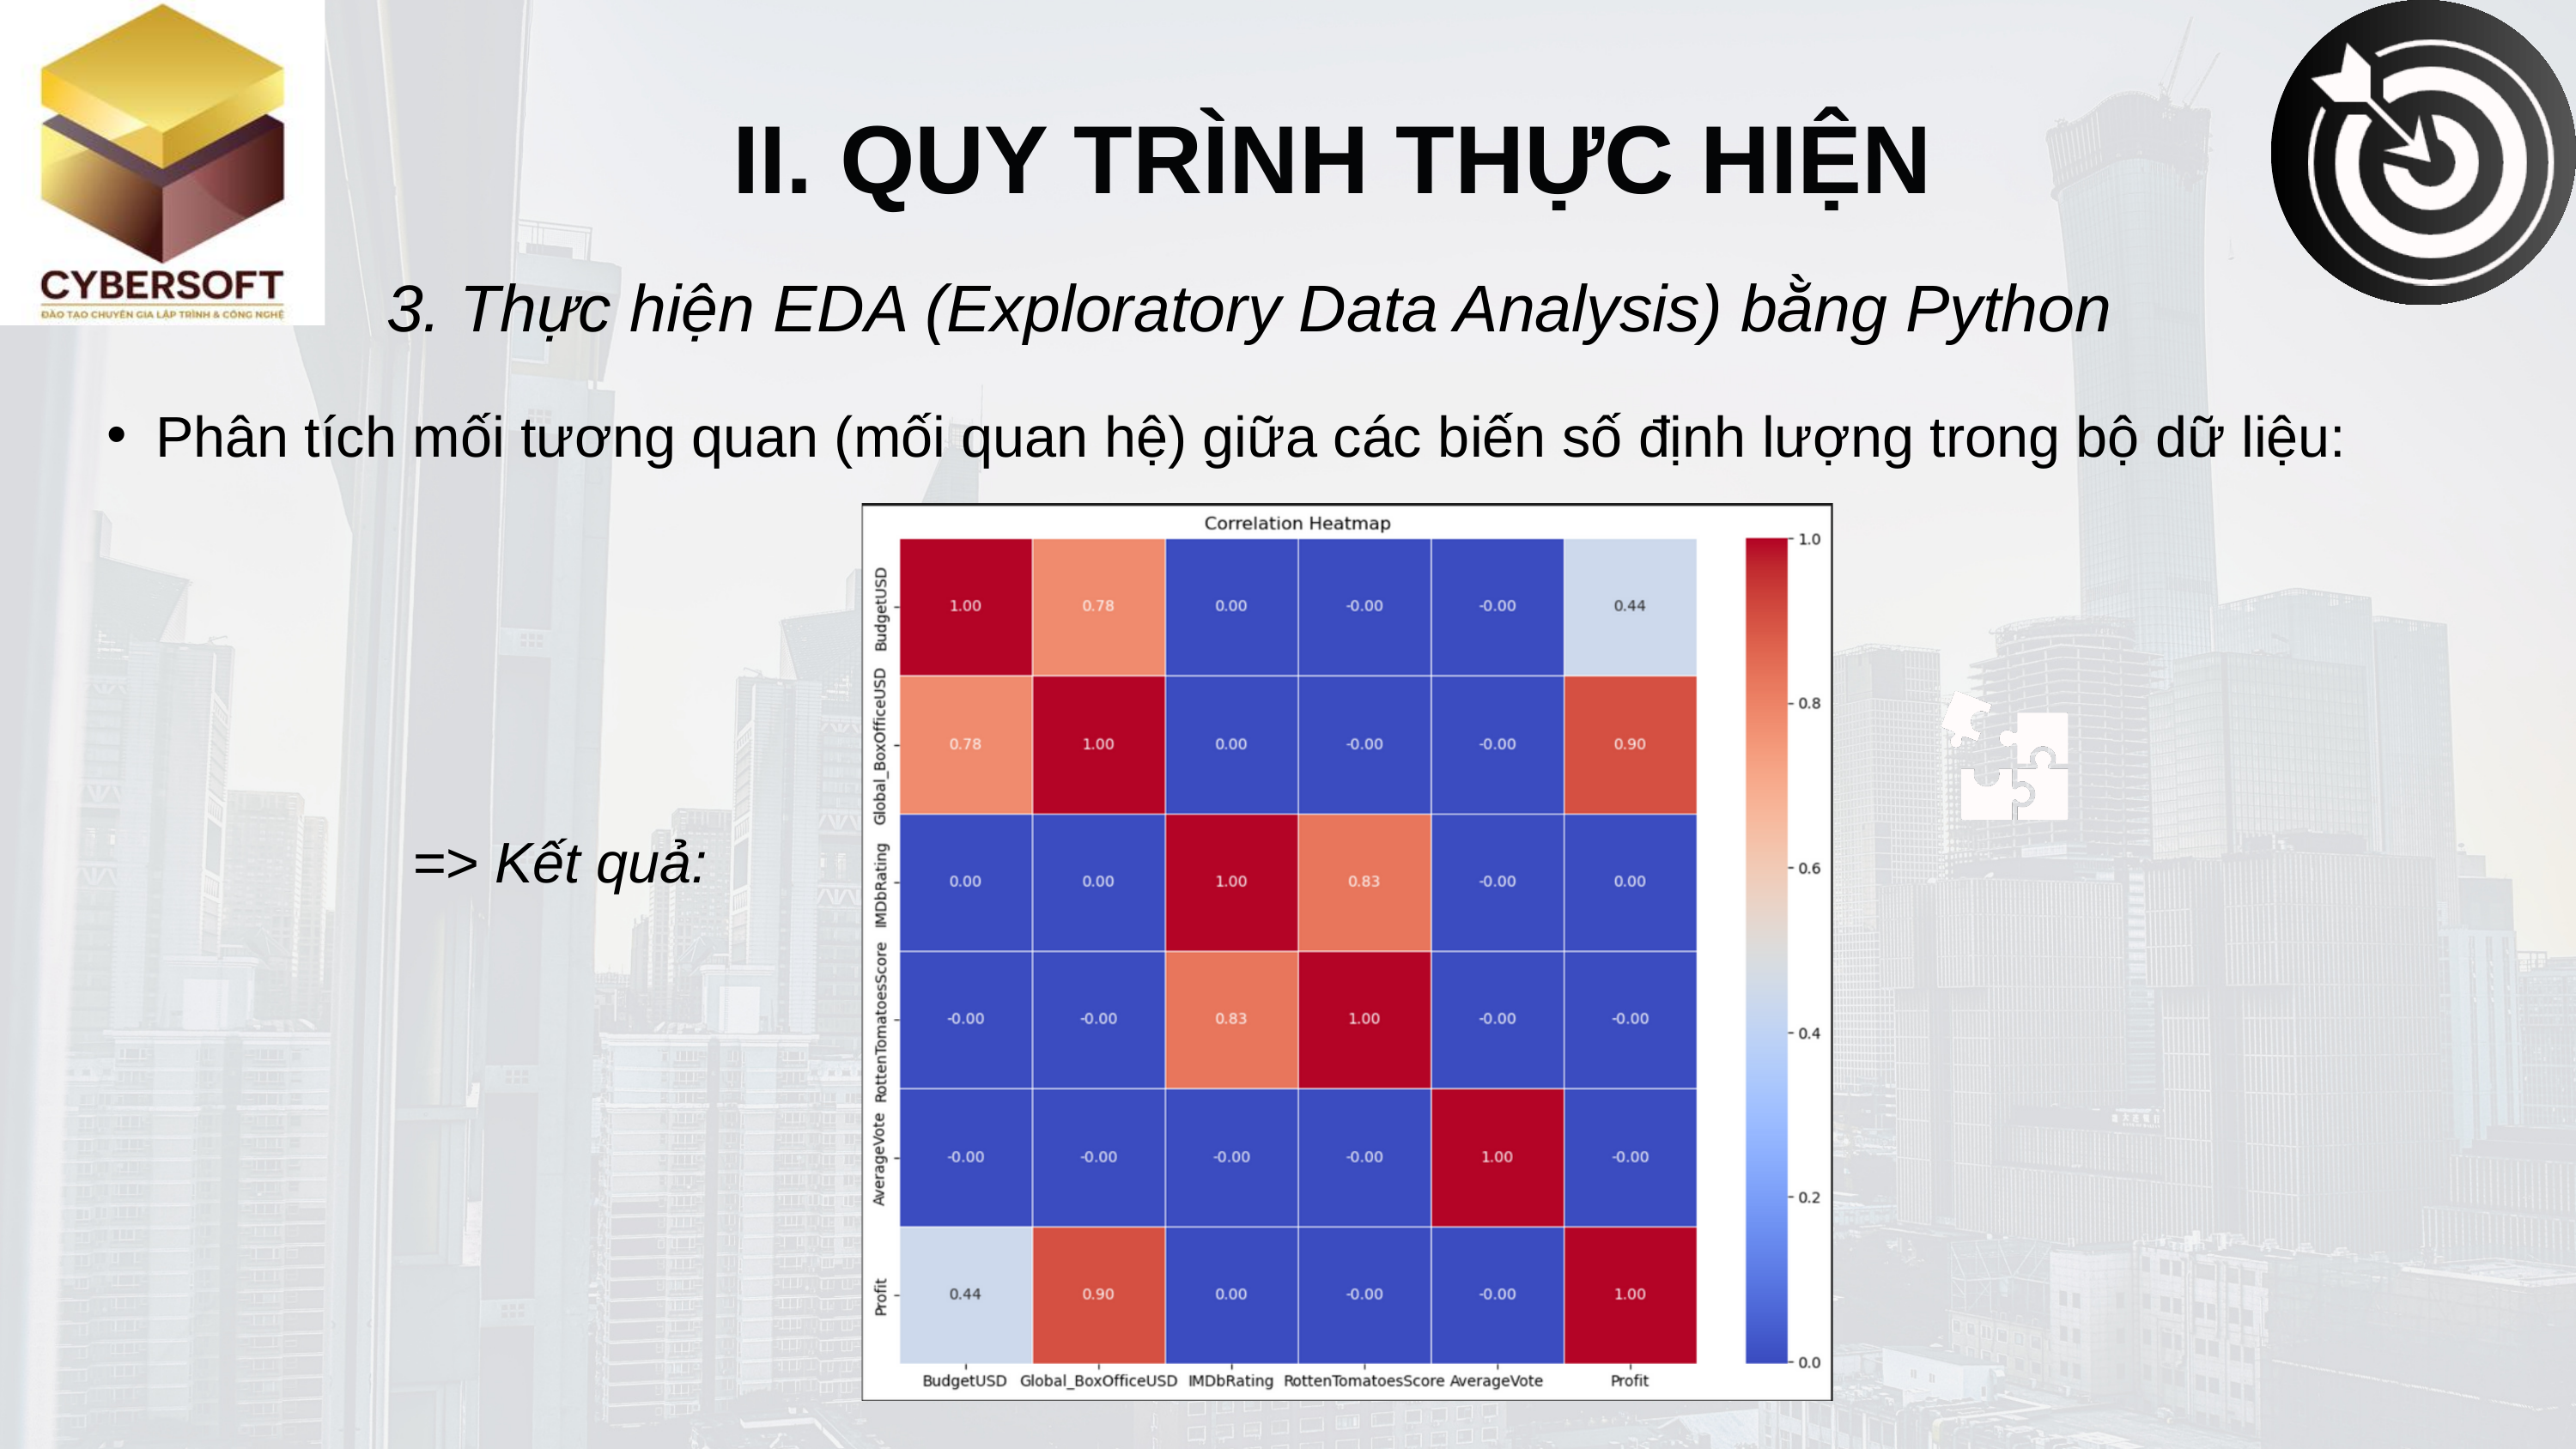

II. QUY TRÌNH THỰC HIỆN
3. Thực hiện EDA (Exploratory Data Analysis) bằng Python
Phân tích mối tương quan (mối quan hệ) giữa các biến số định lượng trong bộ dữ liệu:

=> Kết quả: